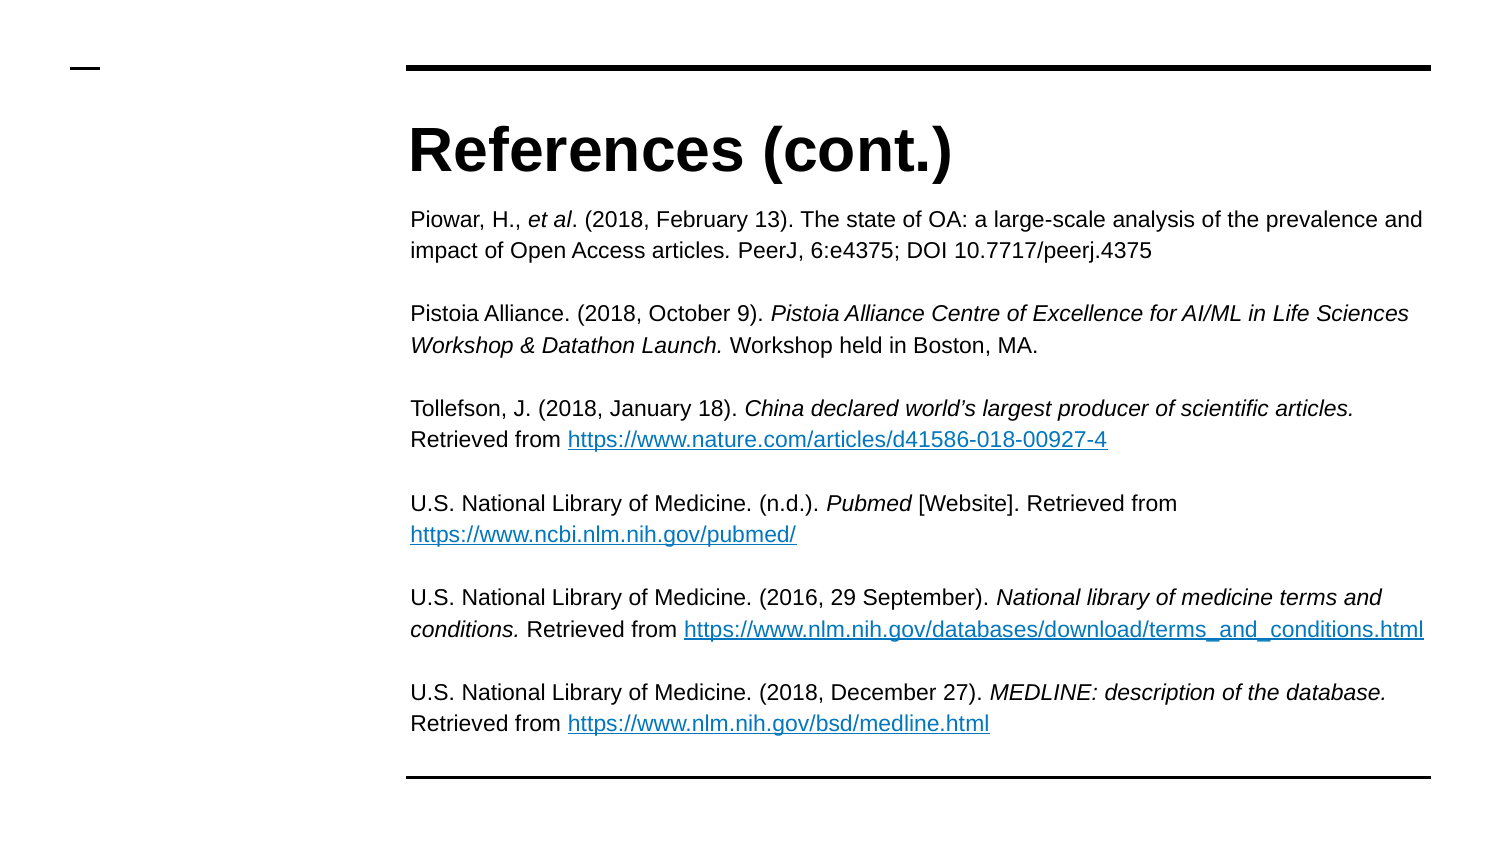

# References (cont.)
Piowar, H., et al. (2018, February 13). The state of OA: a large-scale analysis of the prevalence and impact of Open Access articles. PeerJ, 6:e4375; DOI 10.7717/peerj.4375

Pistoia Alliance. (2018, October 9). Pistoia Alliance Centre of Excellence for AI/ML in Life Sciences Workshop & Datathon Launch. Workshop held in Boston, MA.

Tollefson, J. (2018, January 18). China declared world’s largest producer of scientific articles. Retrieved from https://www.nature.com/articles/d41586-018-00927-4

U.S. National Library of Medicine. (n.d.). Pubmed [Website]. Retrieved from https://www.ncbi.nlm.nih.gov/pubmed/

U.S. National Library of Medicine. (2016, 29 September). National library of medicine terms and conditions. Retrieved from https://www.nlm.nih.gov/databases/download/terms_and_conditions.html

U.S. National Library of Medicine. (2018, December 27). MEDLINE: description of the database. Retrieved from https://www.nlm.nih.gov/bsd/medline.html